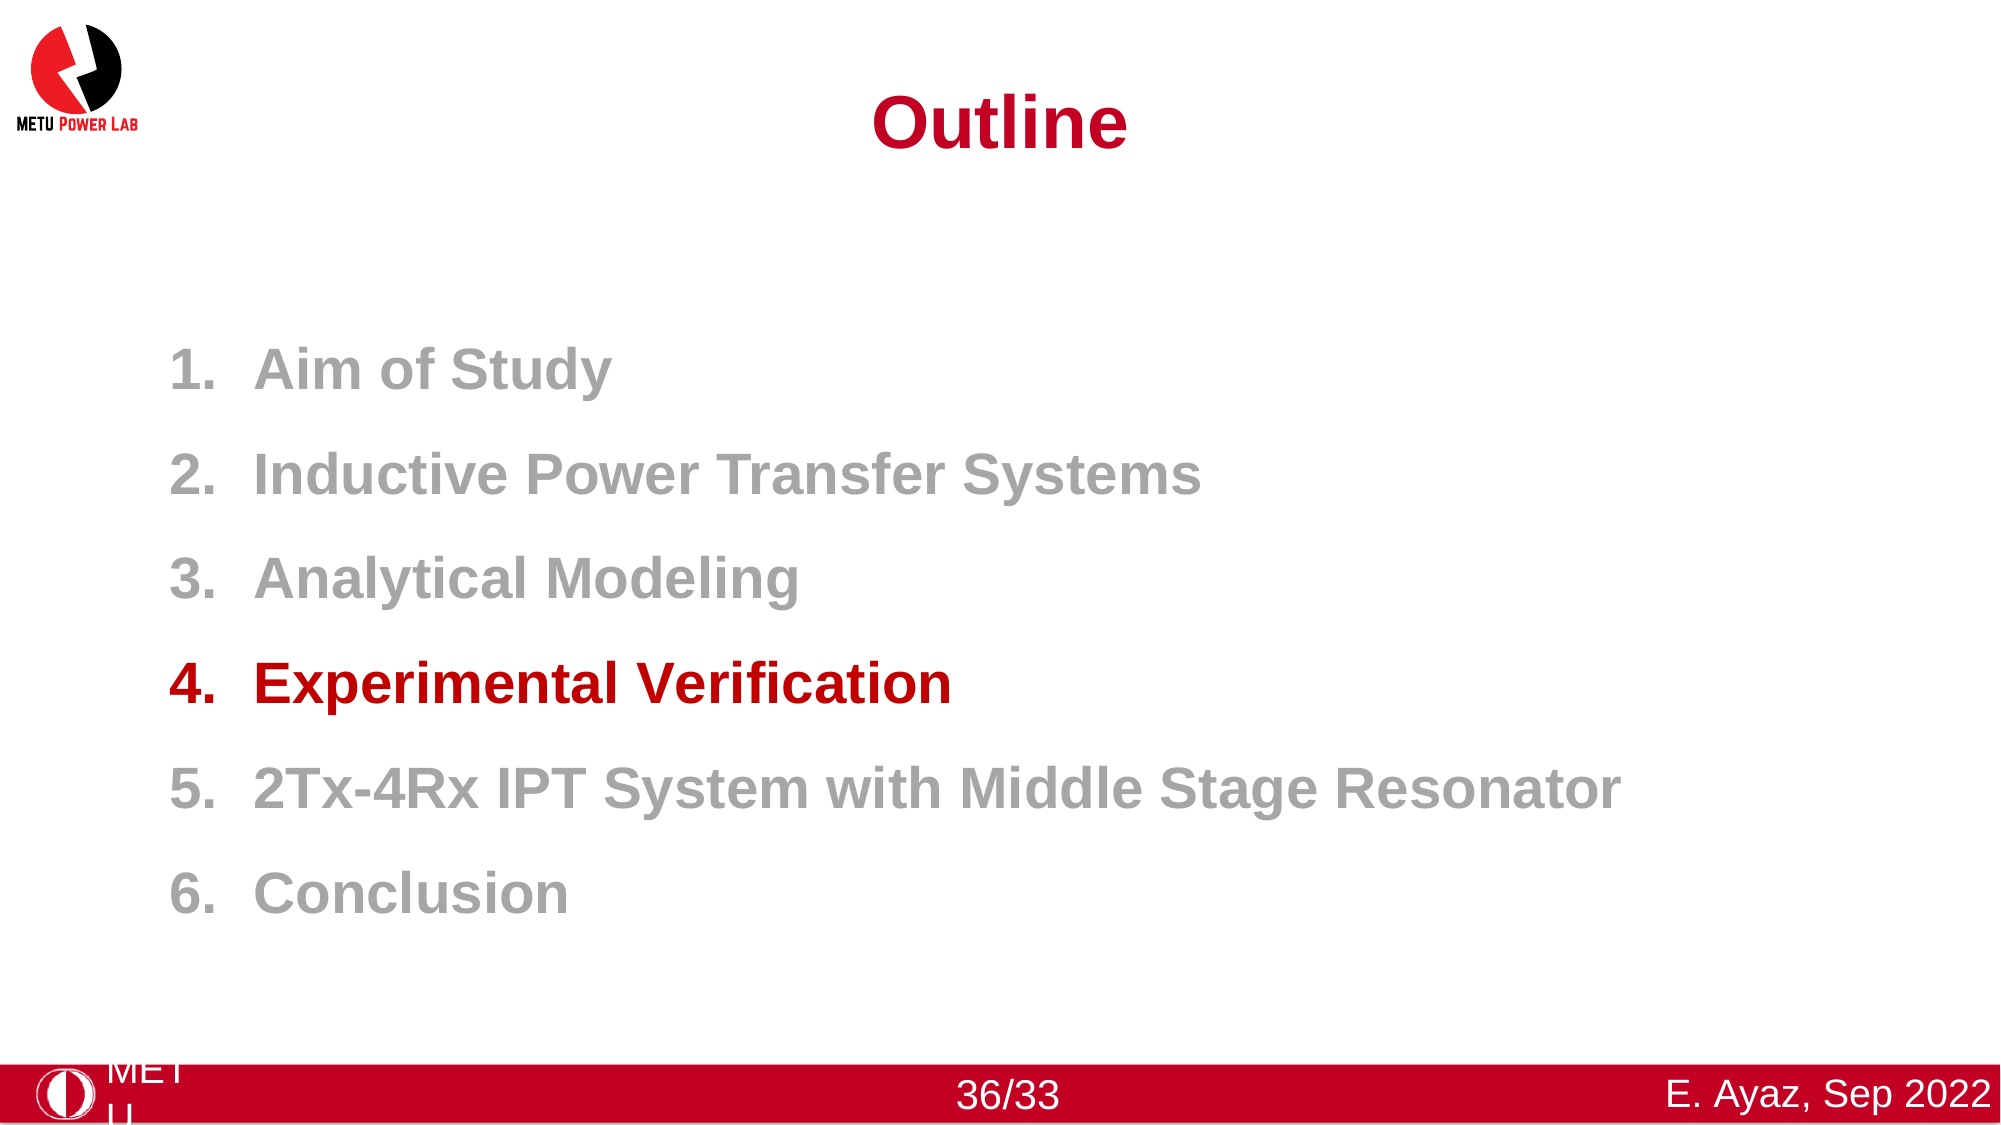

Outline
Aim of Study
Inductive Power Transfer Systems
Analytical Modeling
Experimental Verification
2Tx-4Rx IPT System with Middle Stage Resonator
Conclusion